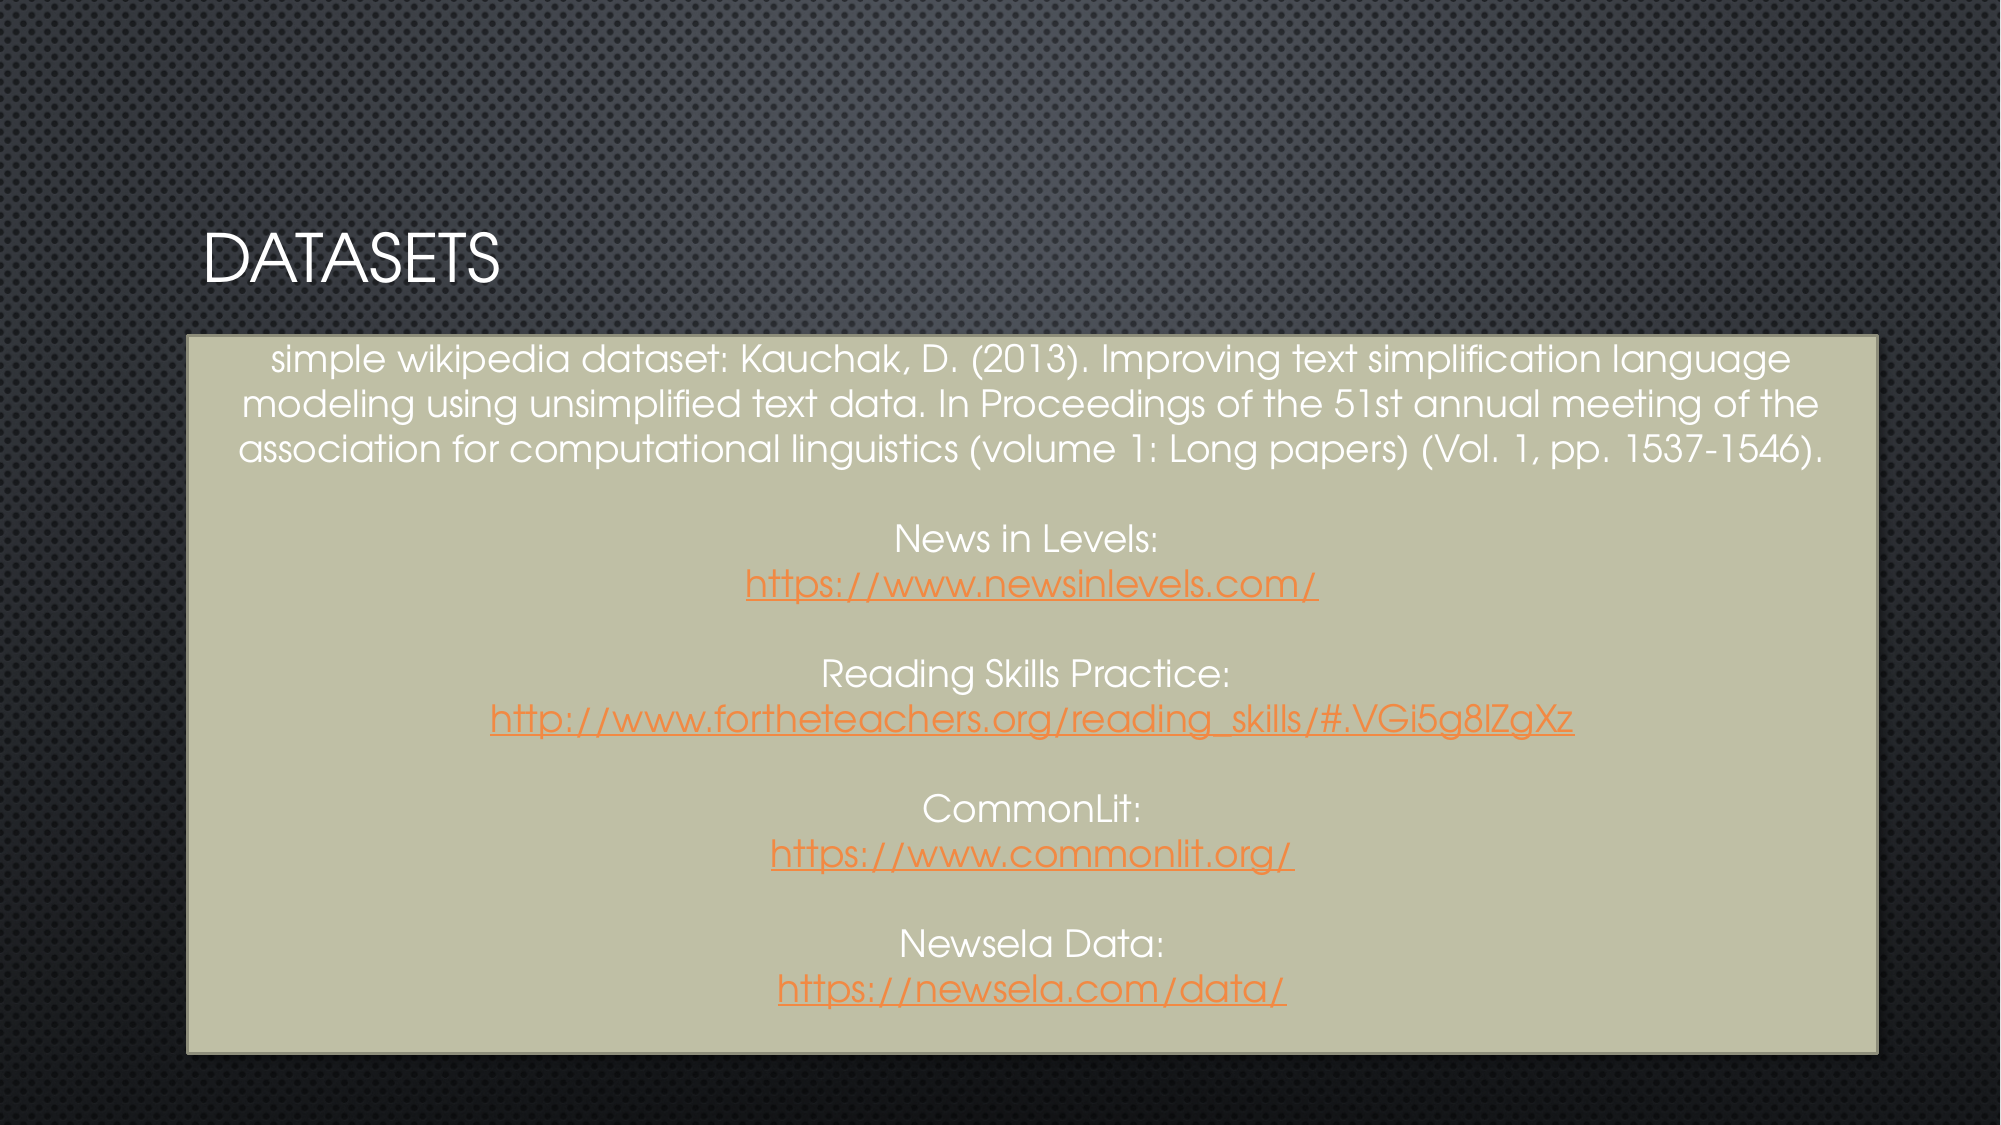

# Datasets
simple wikipedia dataset: Kauchak, D. (2013). Improving text simplification language modeling using unsimplified text data. In Proceedings of the 51st annual meeting of the association for computational linguistics (volume 1: Long papers) (Vol. 1, pp. 1537-1546).

News in Levels:
https://www.newsinlevels.com/

Reading Skills Practice:
http://www.fortheteachers.org/reading_skills/#.VGi5g8lZgXz

CommonLit:
https://www.commonlit.org/

Newsela Data:
https://newsela.com/data/